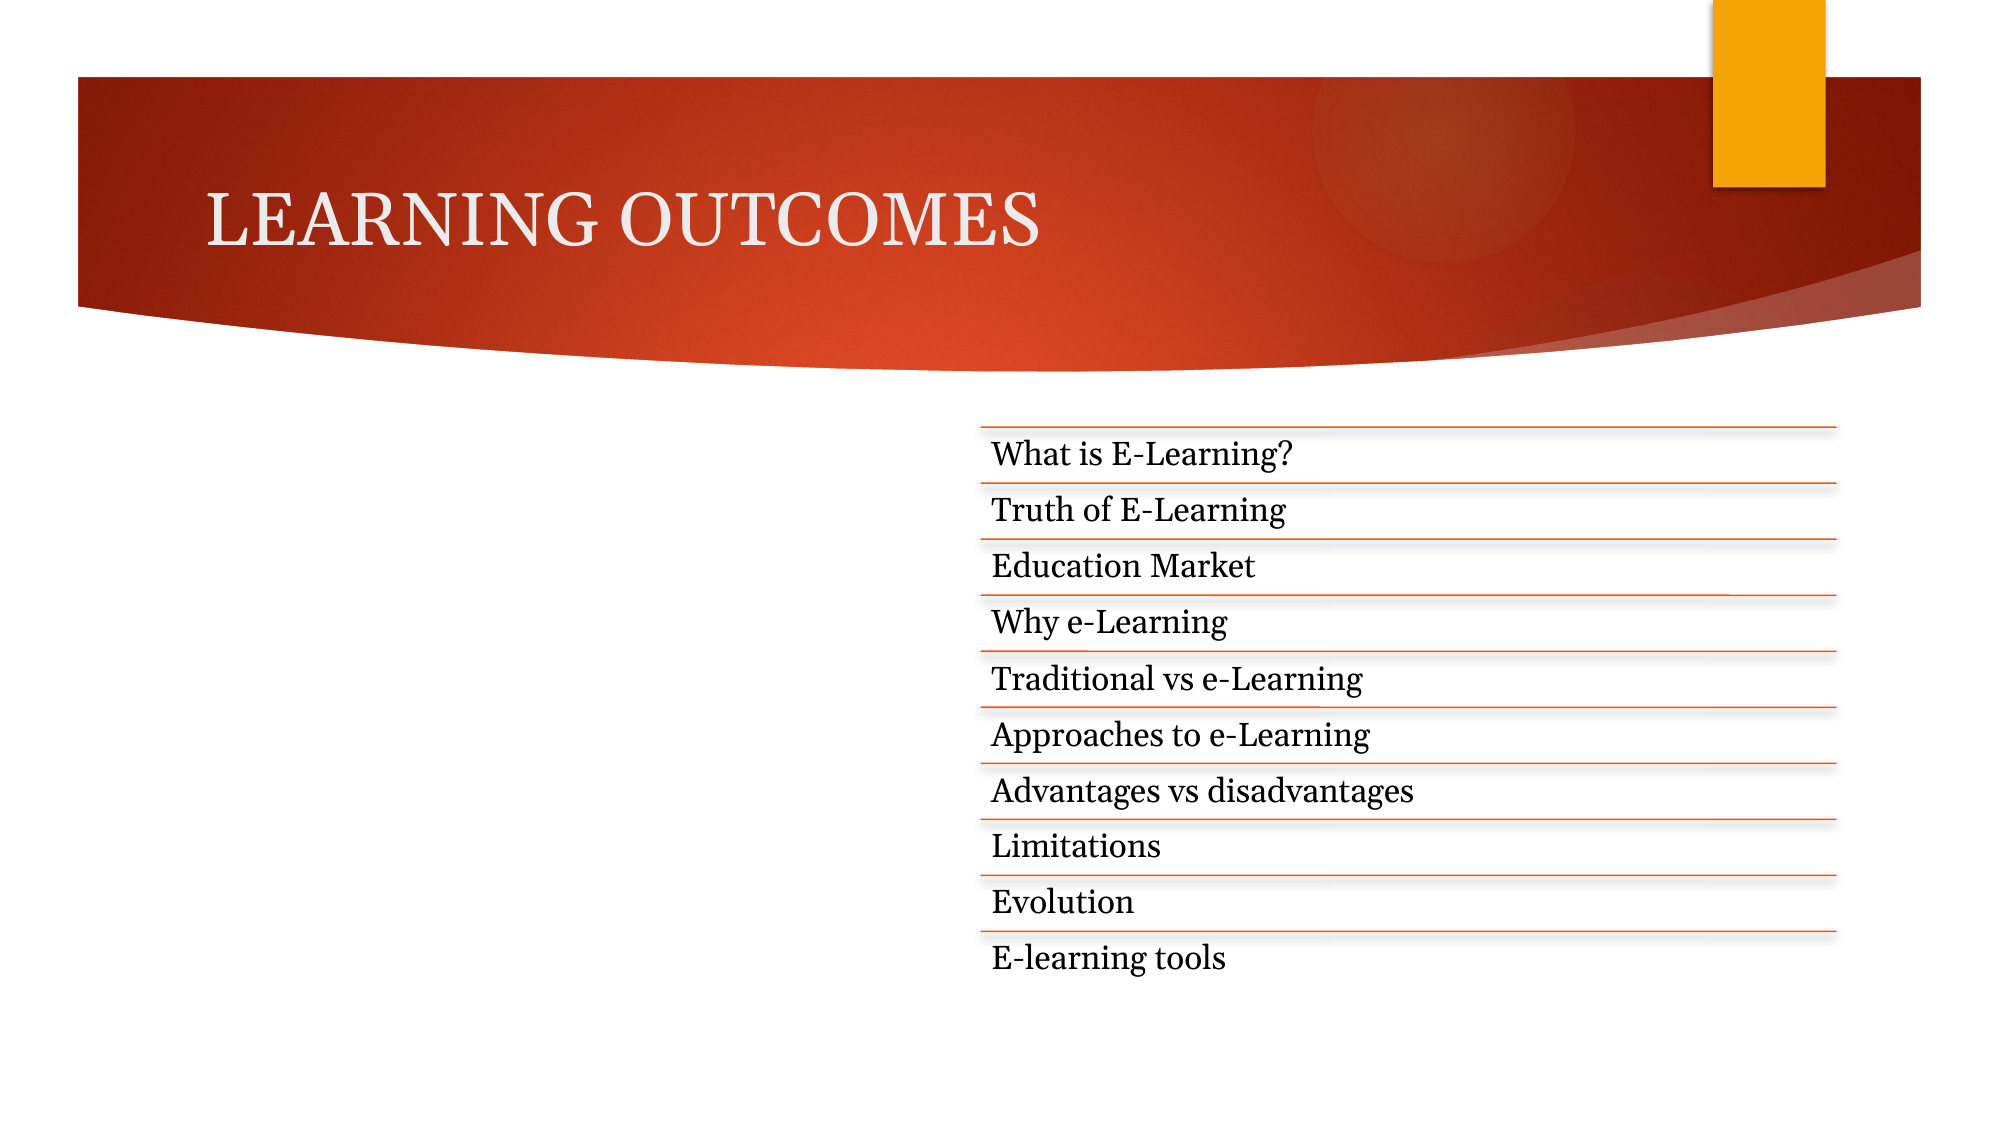

# LEARNING OUTCOMES
What is E-Learning?
Truth of E-Learning
Education Market
Why e-Learning
Traditional vs e-Learning
Approaches to e-Learning
Advantages vs disadvantages
Limitations
Evolution
E-learning tools